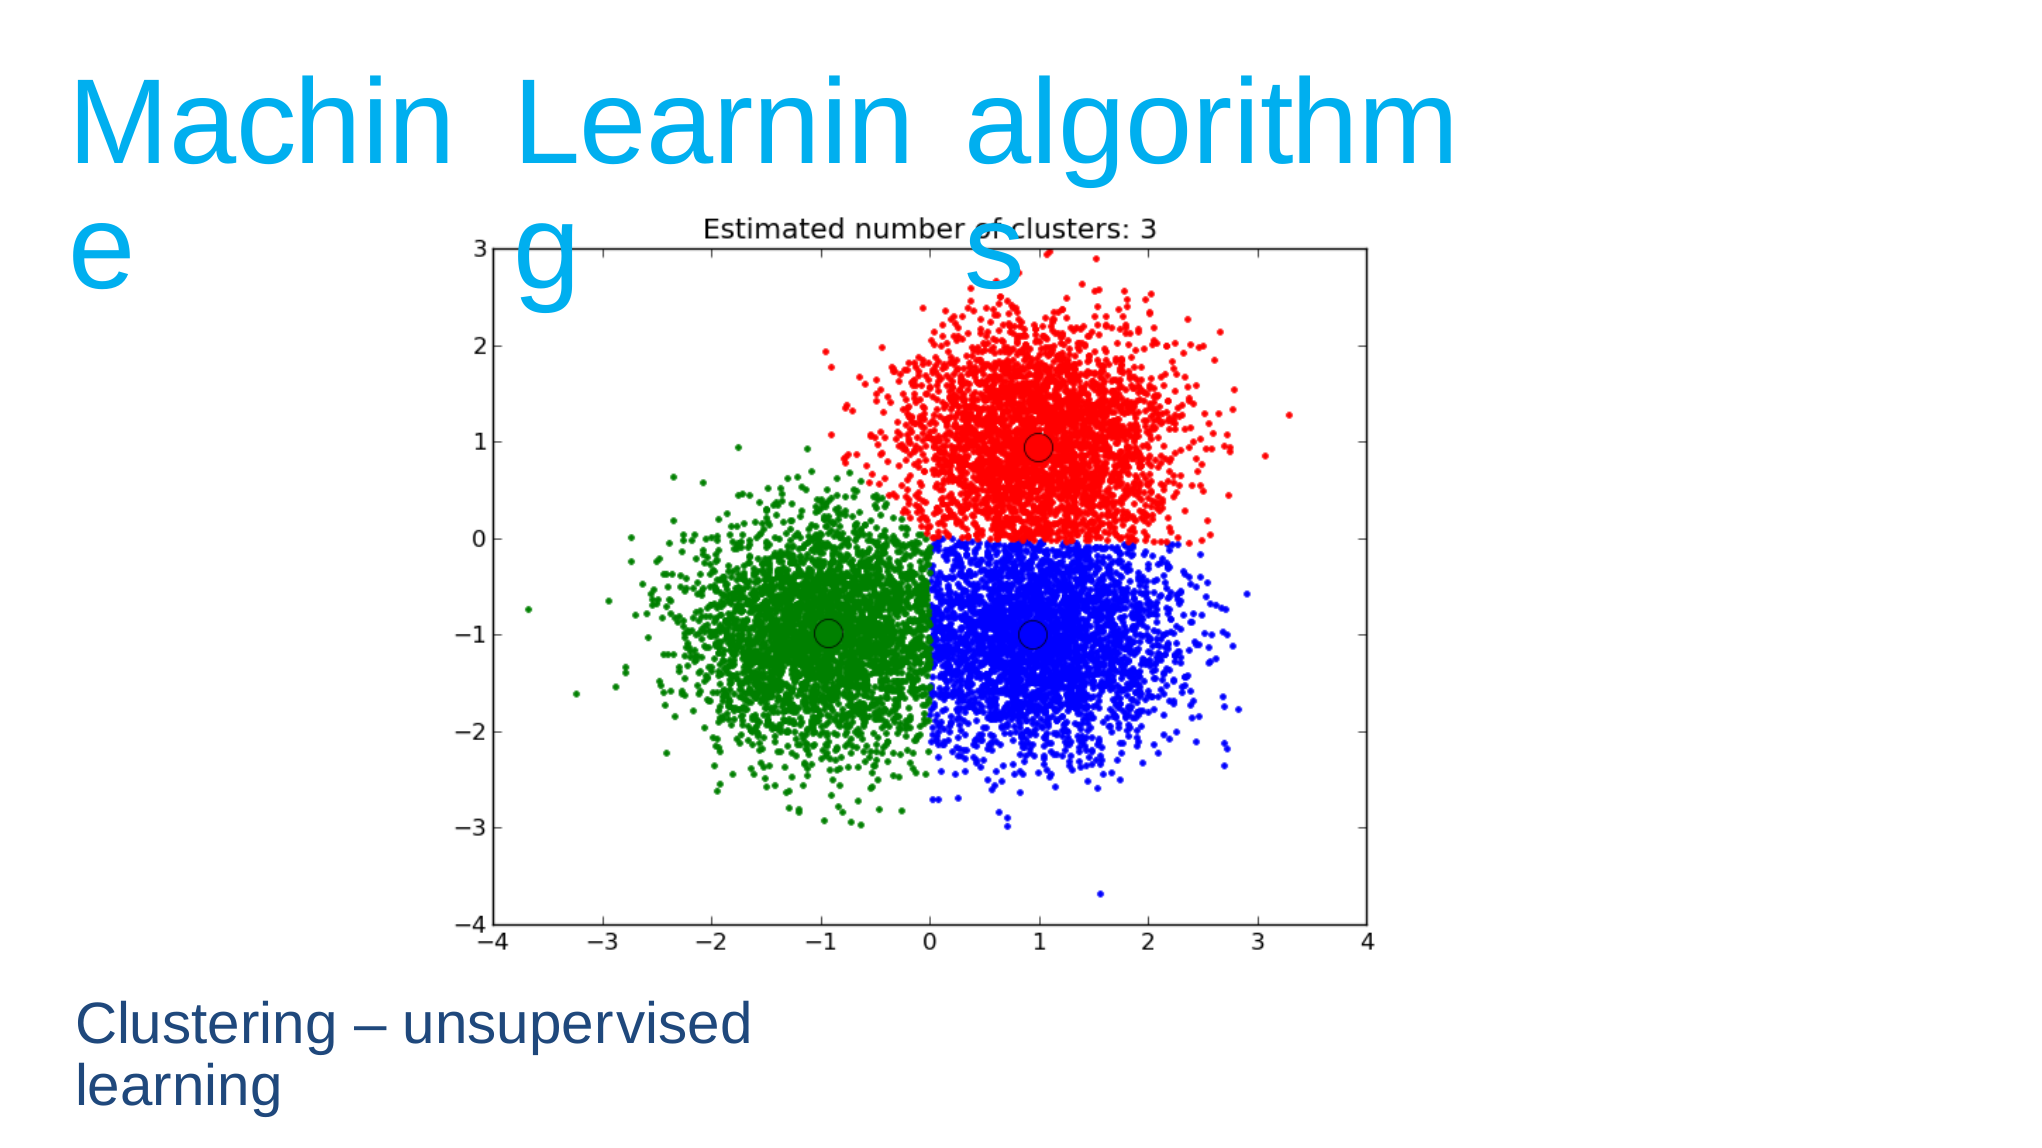

Machine
Learning
algorithms

Clustering – unsupervised learning